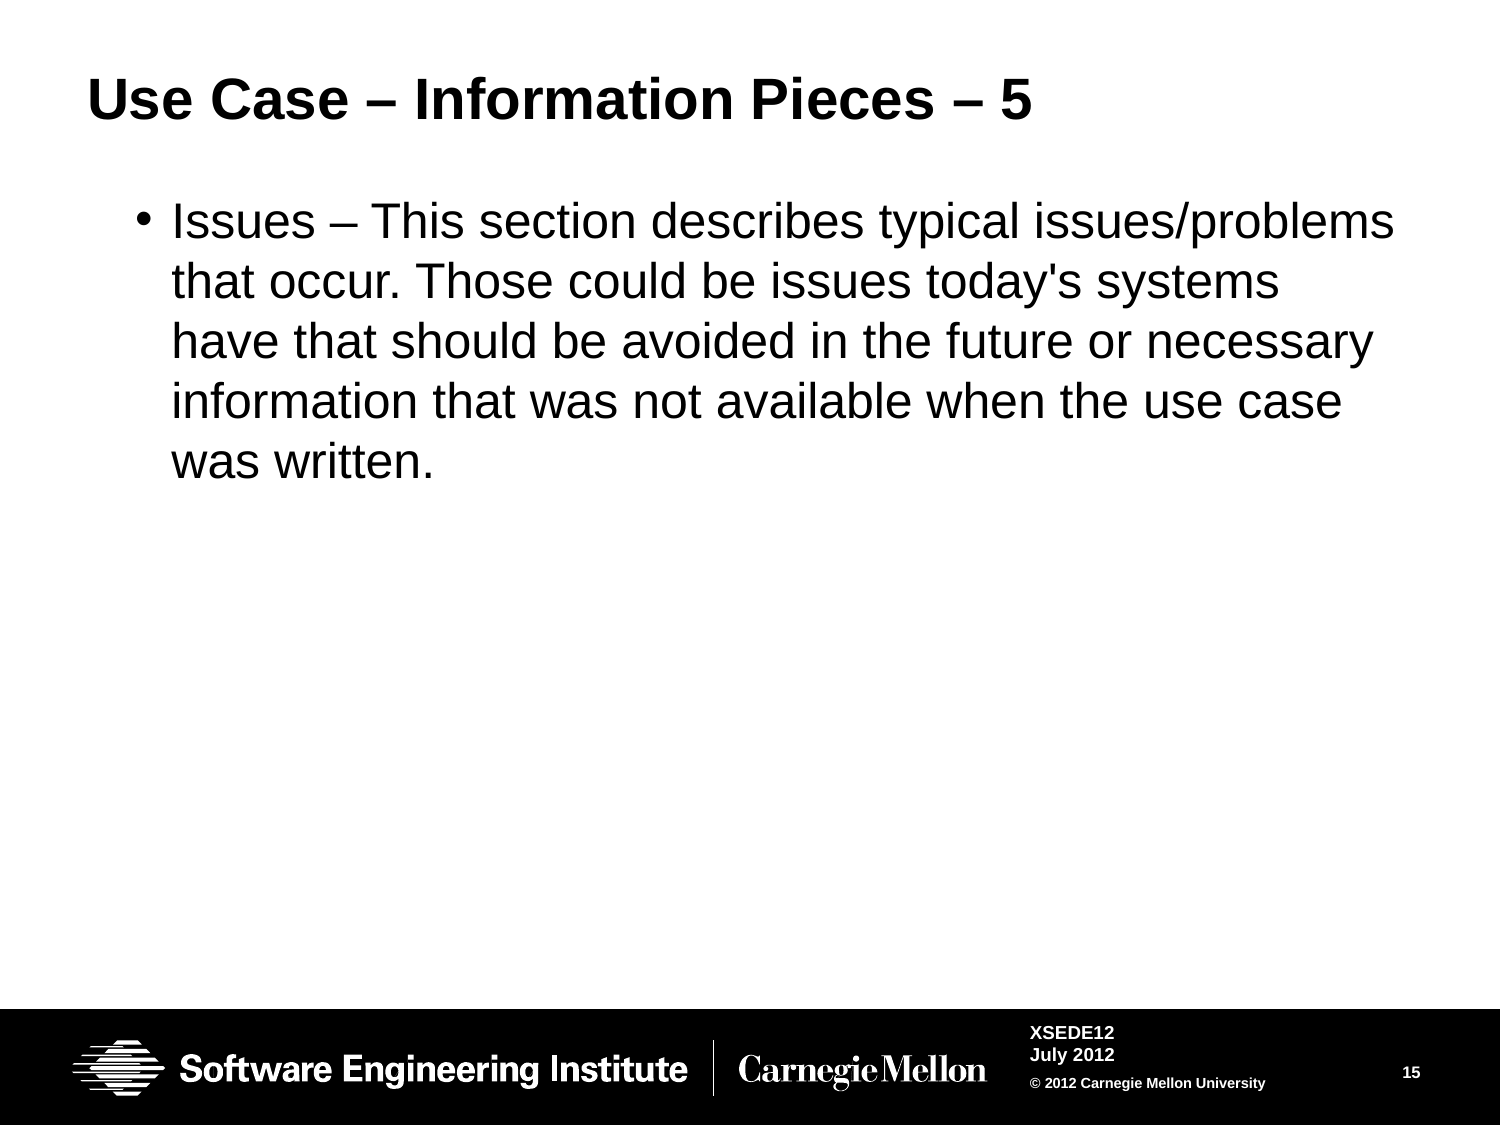

Use Case – Information Pieces – 5
Issues – This section describes typical issues/problems that occur. Those could be issues today's systems have that should be avoided in the future or necessary information that was not available when the use case was written.